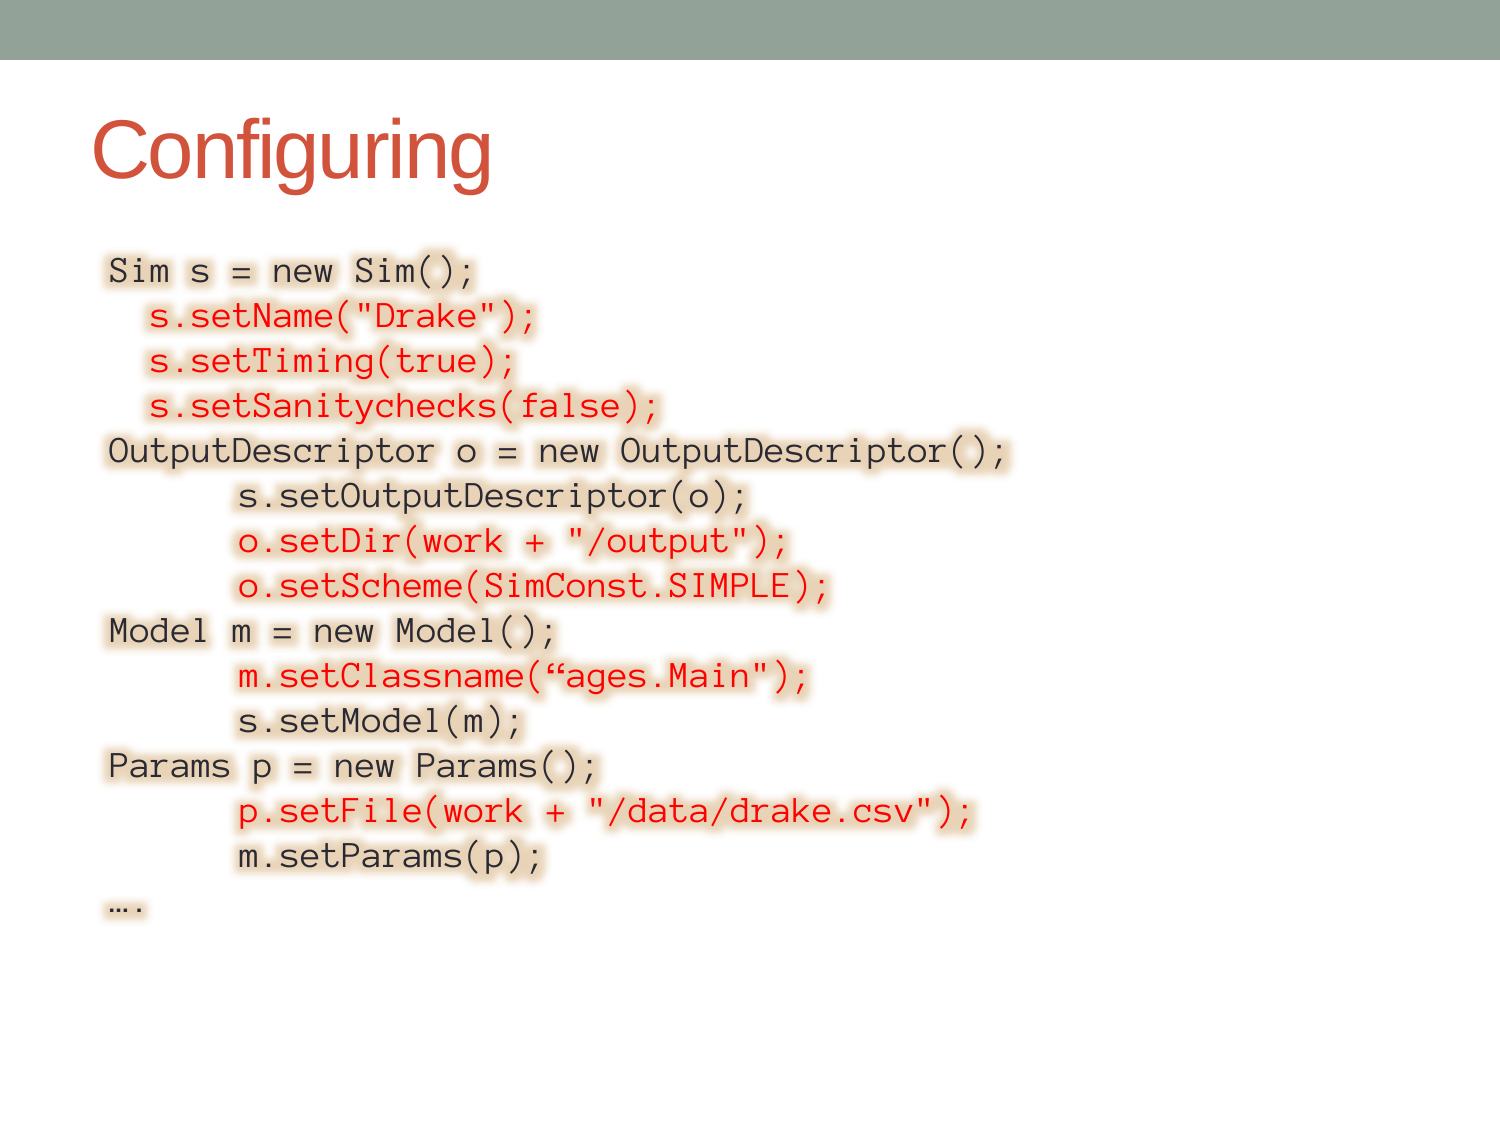

# Configuring
 Sim s = new Sim();
   s.setName("Drake");
   s.setTiming(true);
   s.setSanitychecks(false);
 OutputDescriptor o = new OutputDescriptor();
 	s.setOutputDescriptor(o);
	o.setDir(work + "/output");
	o.setScheme(SimConst.SIMPLE);
 Model m = new Model();
 	m.setClassname(“ages.Main");
	s.setModel(m);
 Params p = new Params();
 	p.setFile(work + "/data/drake.csv");
	m.setParams(p);
 ….
223